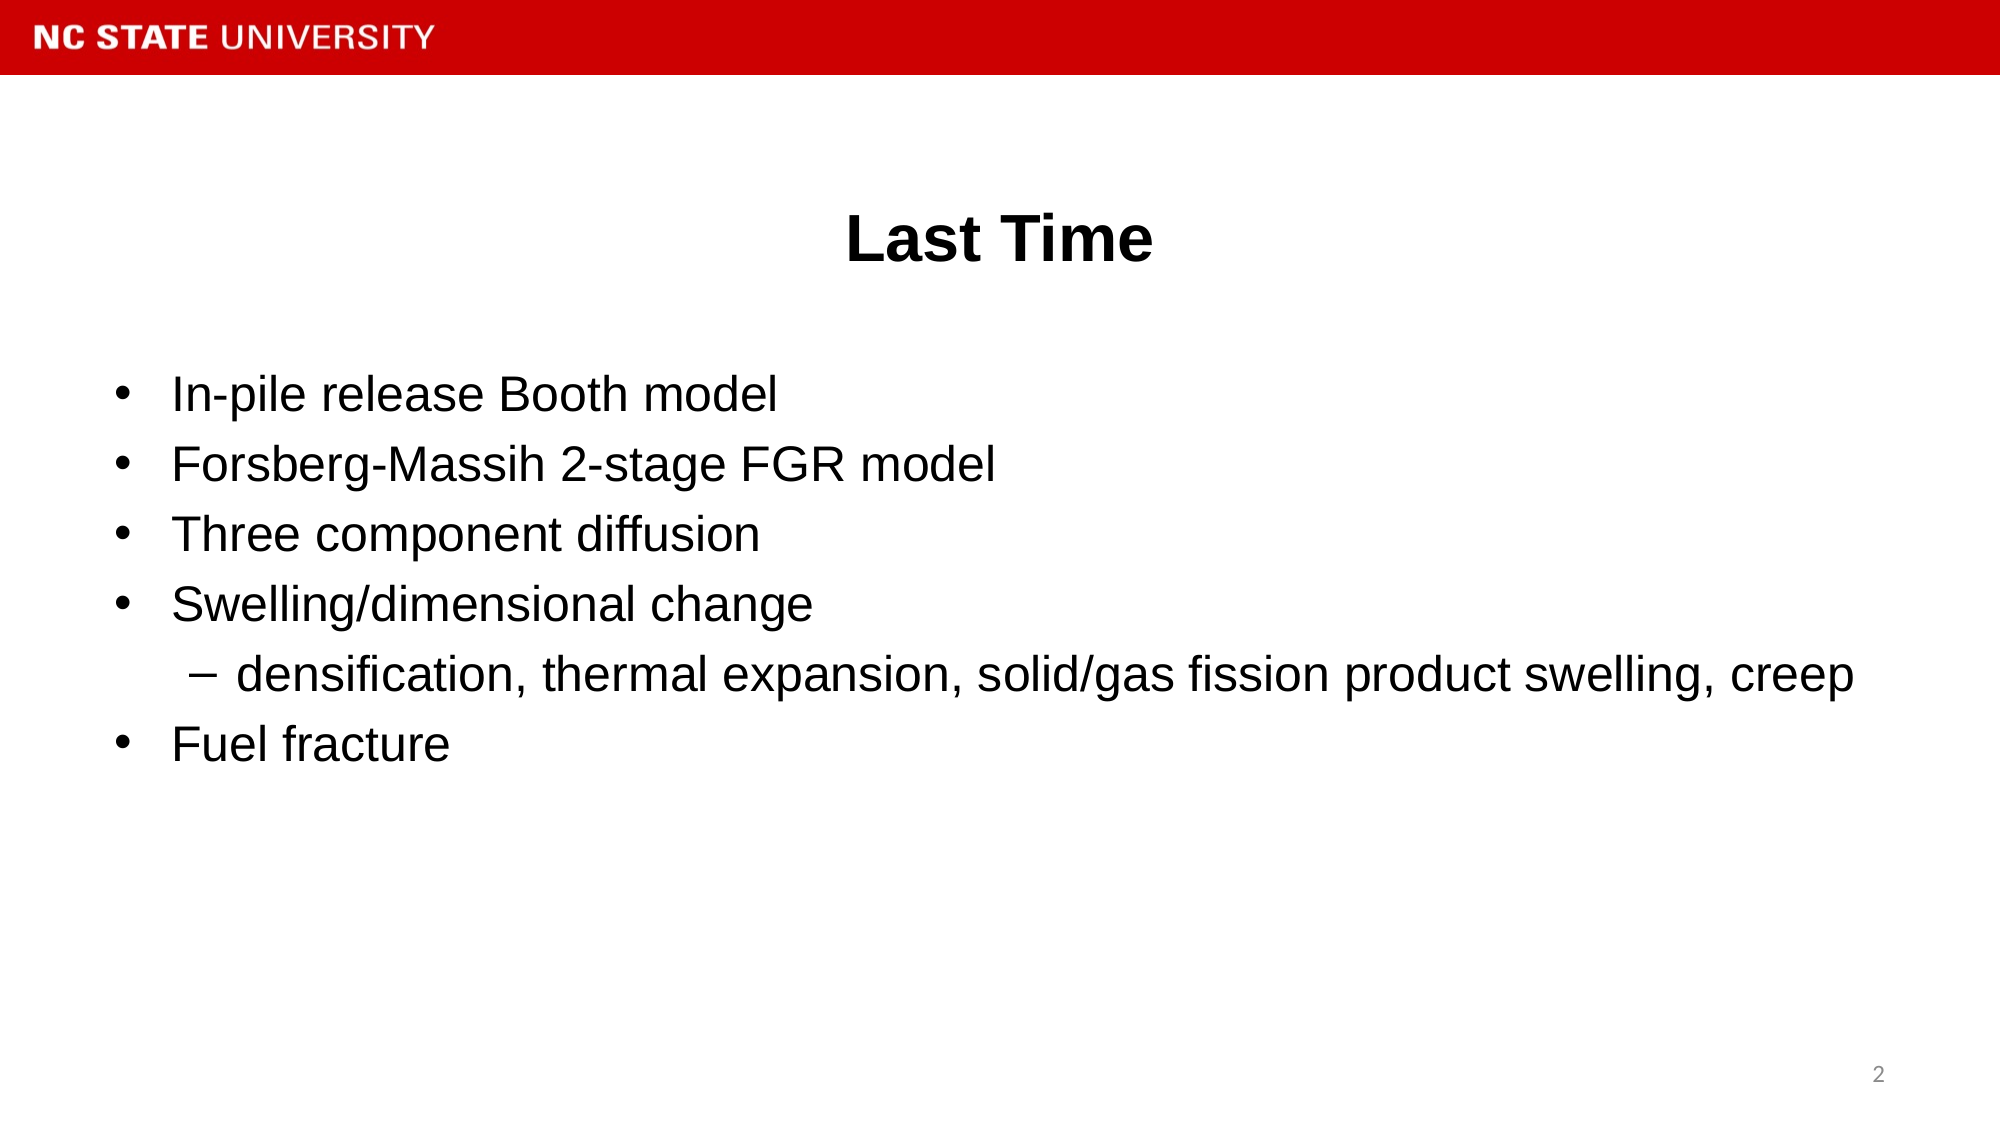

# Last Time
In-pile release Booth model
Forsberg-Massih 2-stage FGR model
Three component diffusion
Swelling/dimensional change
densification, thermal expansion, solid/gas fission product swelling, creep
Fuel fracture
2